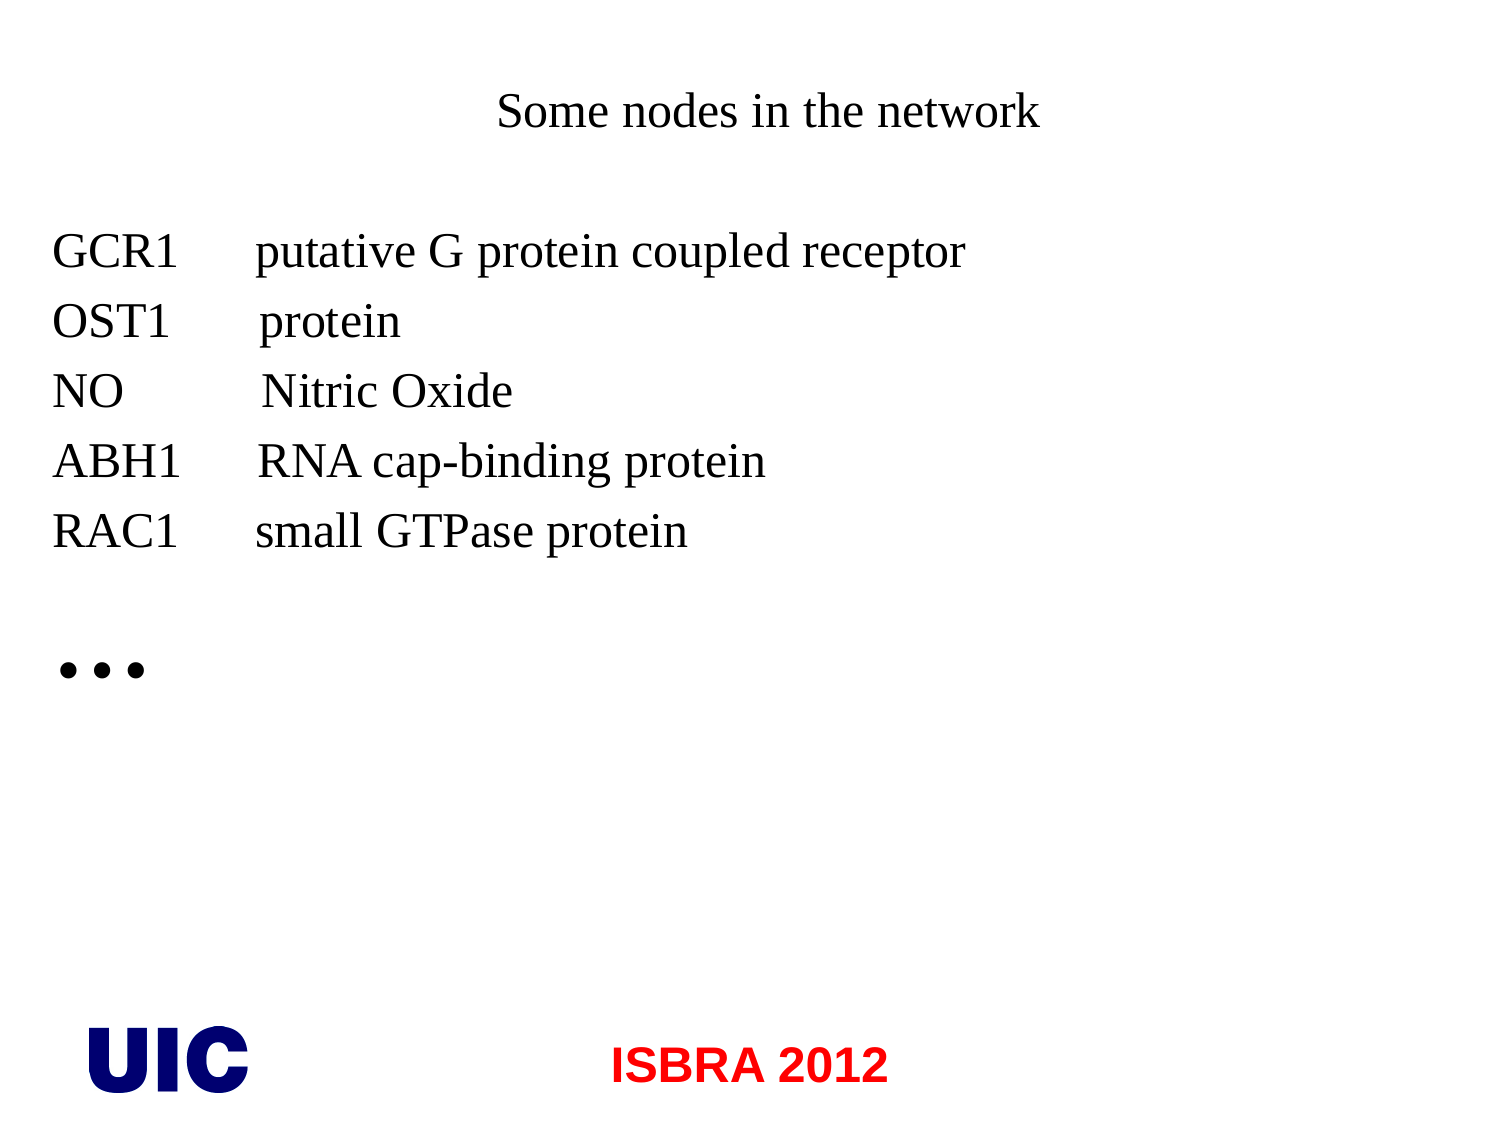

Some nodes in the network

GCR1      putative G protein coupled receptor
OST1       protein
NO           Nitric Oxide
ABH1      RNA cap-binding protein
RAC1      small GTPase protein
…
ISBRA 2012